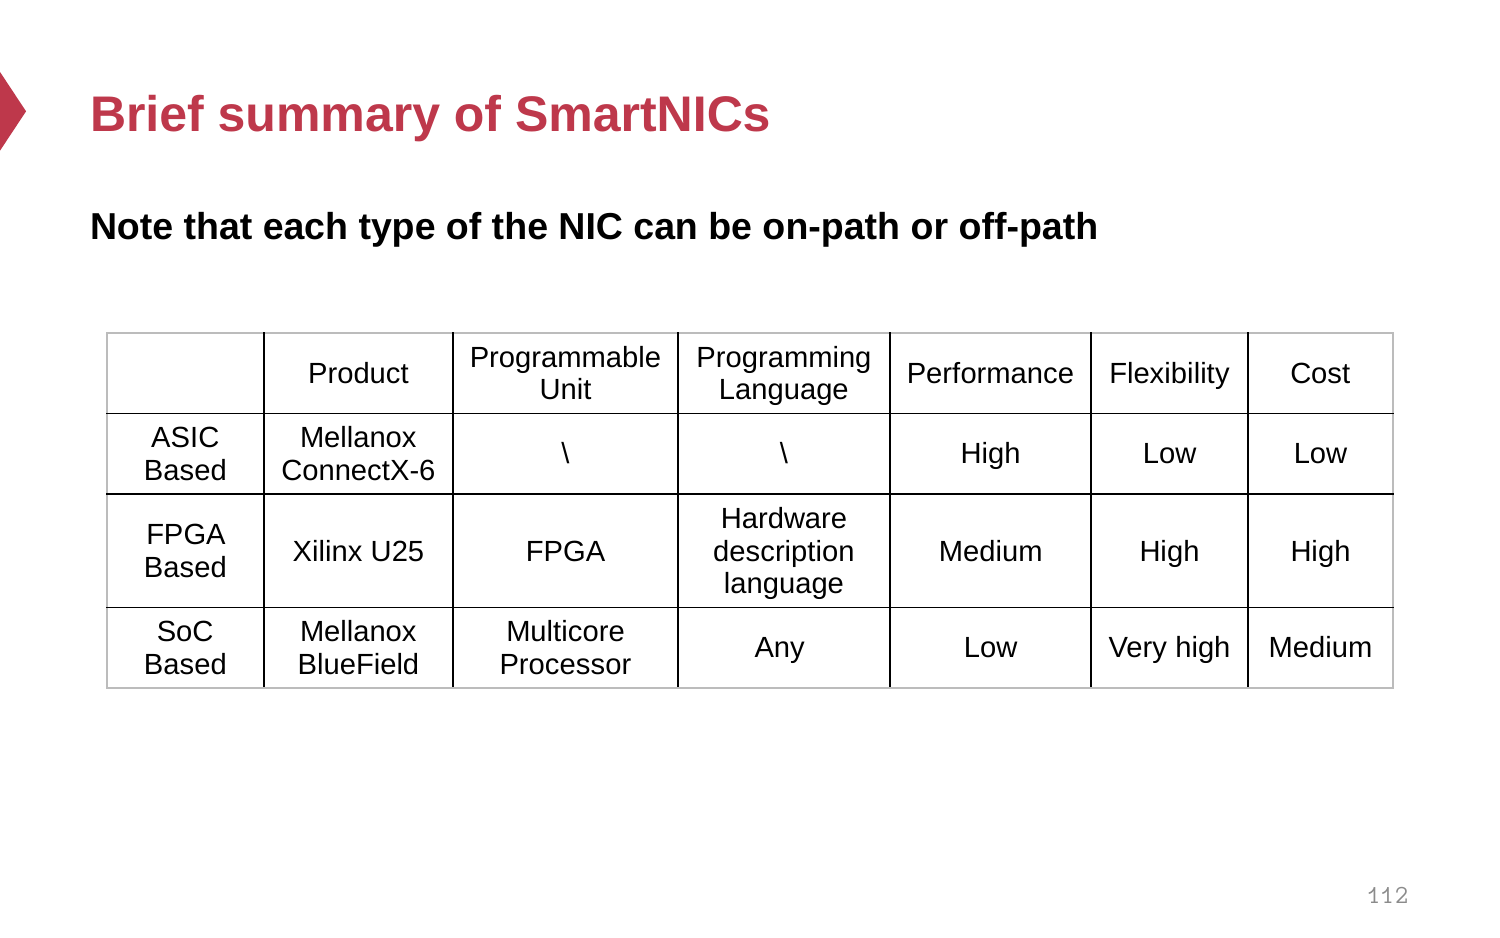

# Brief summary of SmartNICs
Note that each type of the NIC can be on-path or off-path
|  | Product | Programmable Unit | Programming Language | Performance | Flexibility | Cost |
| --- | --- | --- | --- | --- | --- | --- |
| ASIC Based | Mellanox ConnectX-6 | \ | \ | High | Low | Low |
| FPGA Based | Xilinx U25 | FPGA | Hardware description language | Medium | High | High |
| SoC Based | Mellanox BlueField | Multicore Processor | Any | Low | Very high | Medium |
112